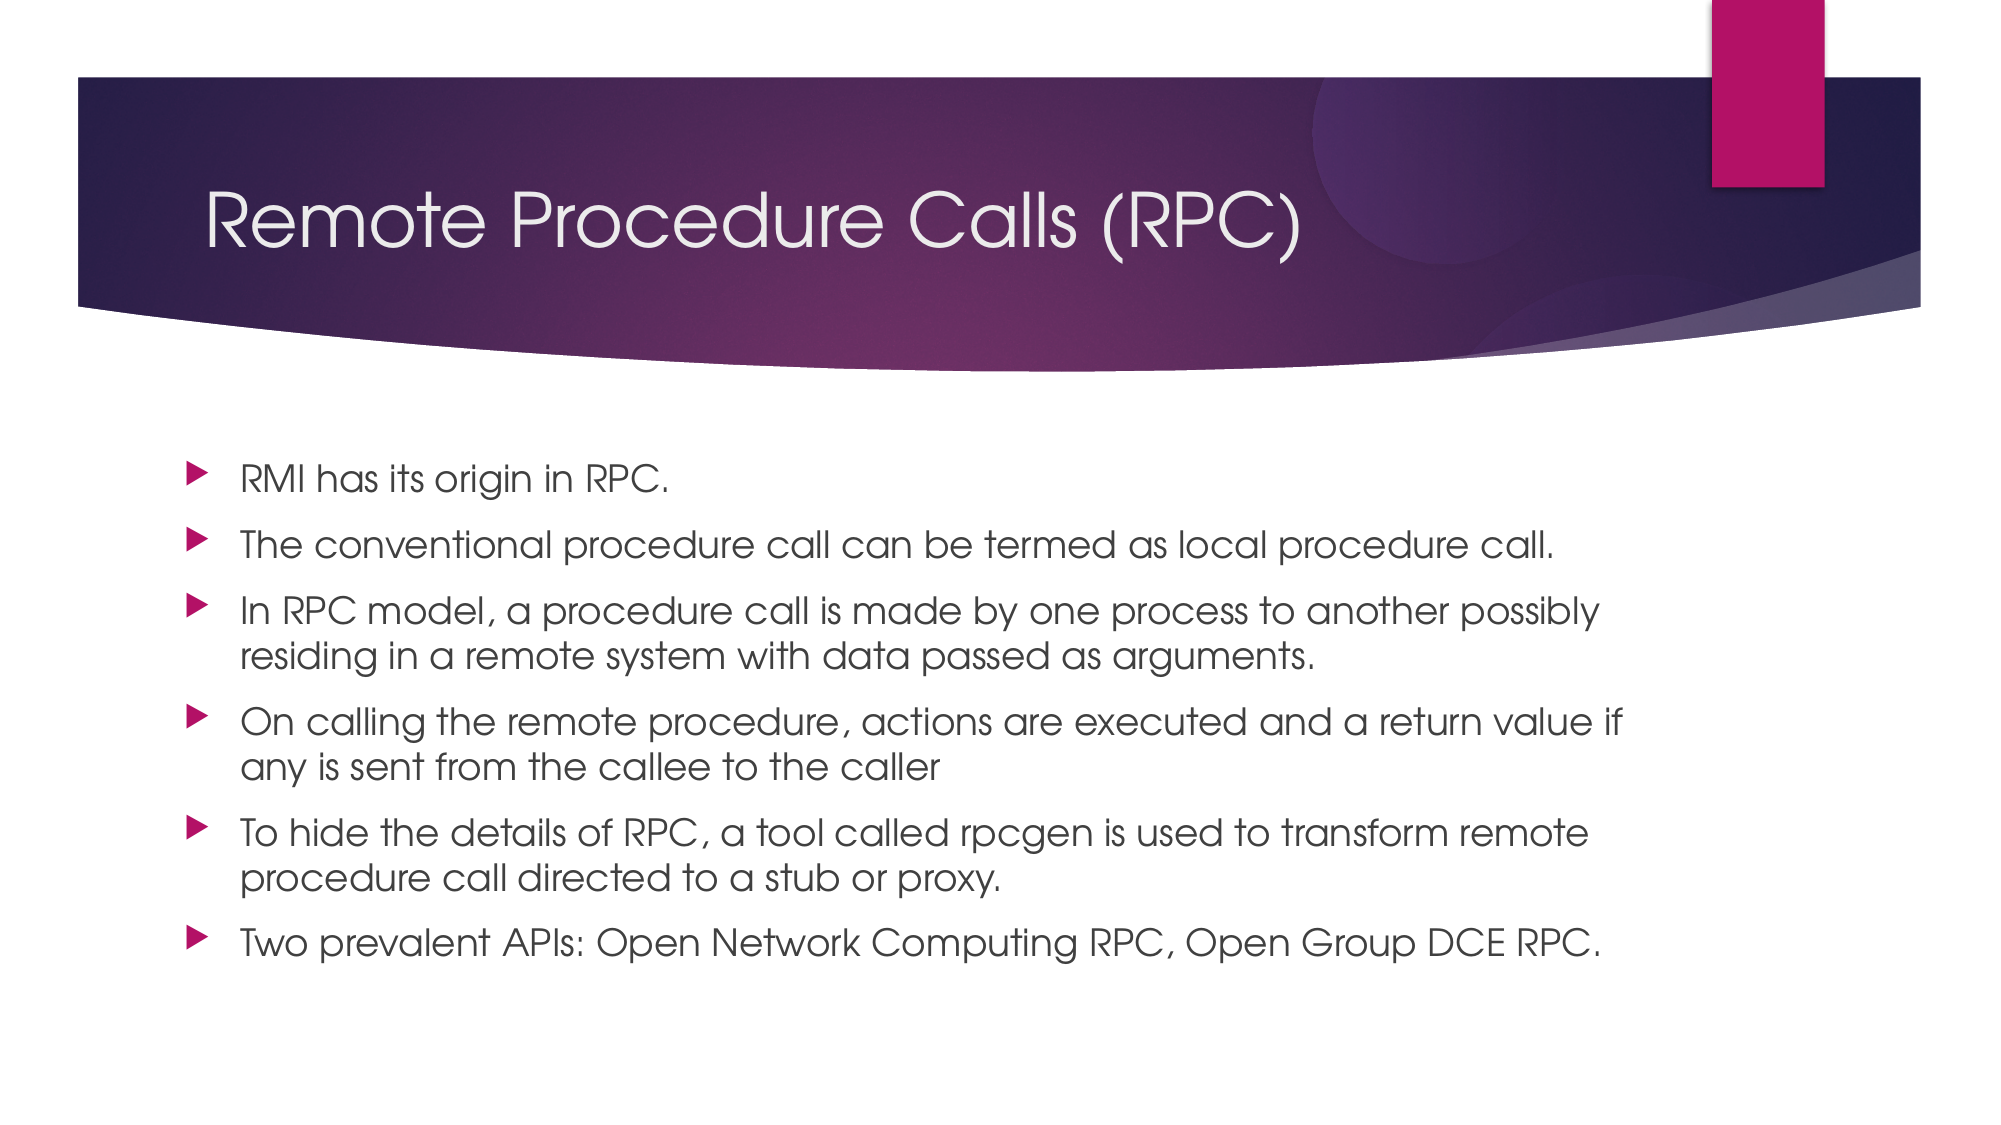

Remote Procedure Calls (RPC)
RMI has its origin in RPC.
The conventional procedure call can be termed as local procedure call.
In RPC model, a procedure call is made by one process to another possibly residing in a remote system with data passed as arguments.
On calling the remote procedure, actions are executed and a return value if any is sent from the callee to the caller
To hide the details of RPC, a tool called rpcgen is used to transform remote procedure call directed to a stub or proxy.
Two prevalent APIs: Open Network Computing RPC, Open Group DCE RPC.